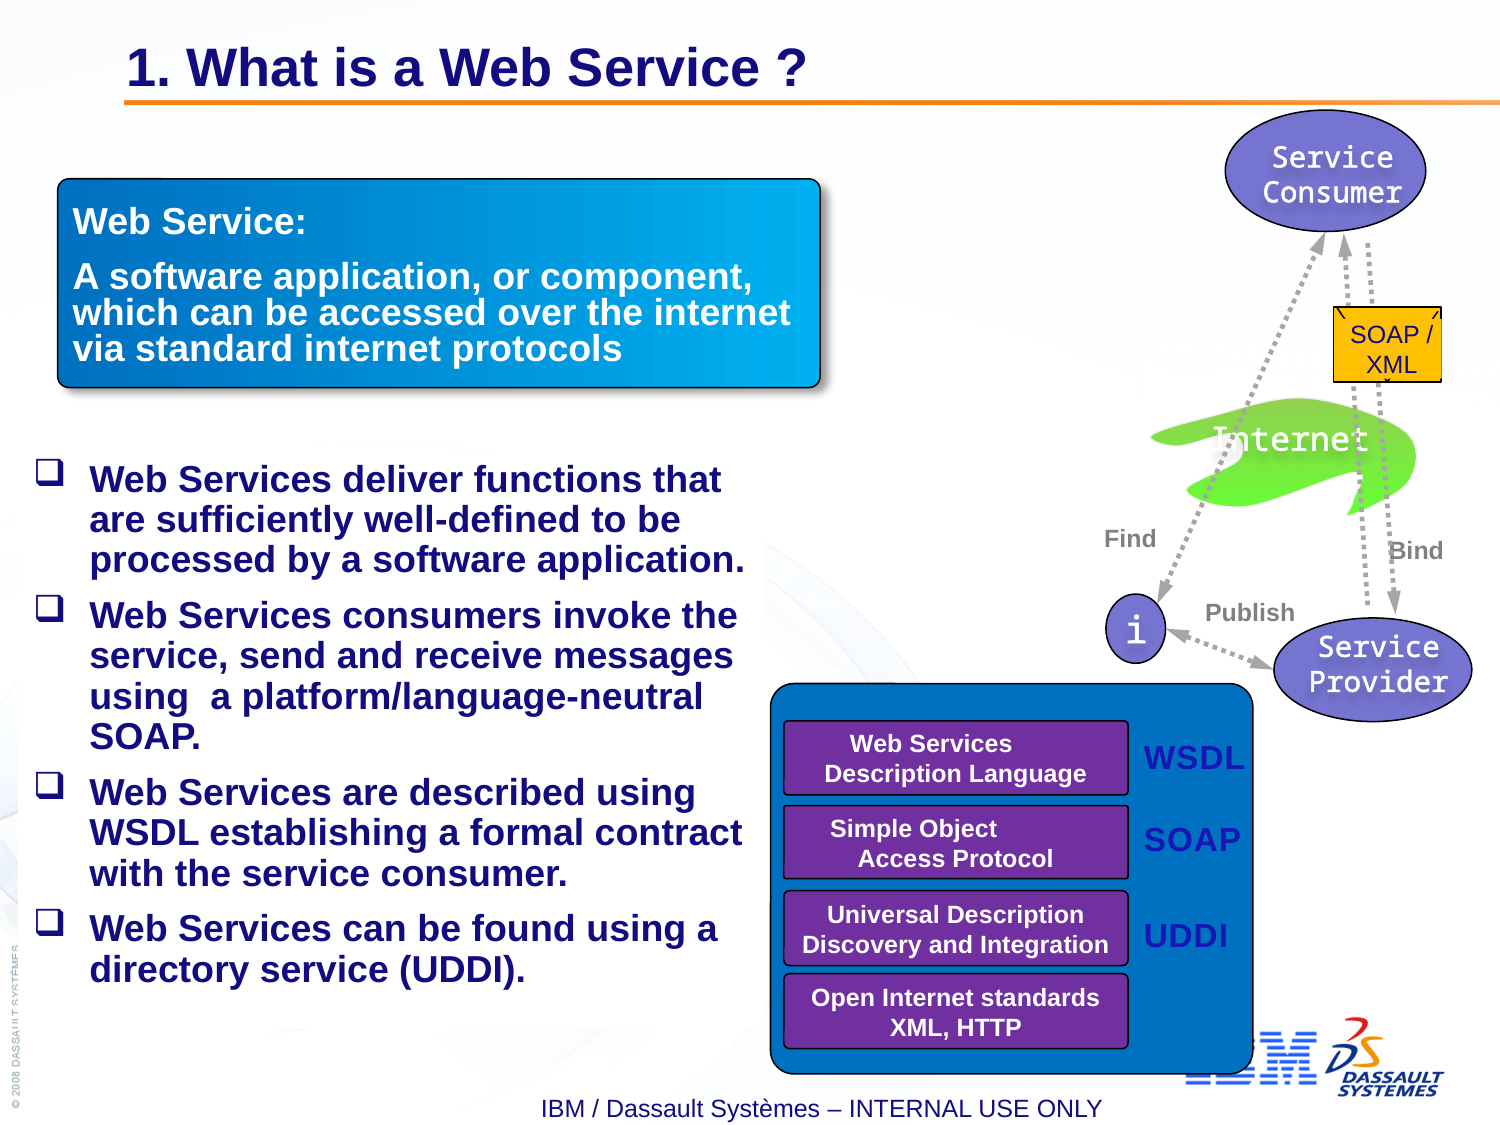

# 1. What is a Web Service ?

Service Consumer
Web Service:
A software application, or component, which can be accessed over the internet via standard internet protocols

SOAP / XML

Internet
Web Services deliver functions that are sufficiently well-defined to be processed by a software application.
Web Services consumers invoke the service, send and receive messages using  a platform/language-neutral SOAP.
Web Services are described using WSDL establishing a formal contract with the service consumer.
Web Services can be found using a directory service (UDDI).

Find
Bind
Publish

i

Service Provider

Web Services        Description Language
WSDL
Simple Object             Access Protocol
SOAP
Universal Description Discovery and Integration
UDDI
Open Internet standards XML, HTTP